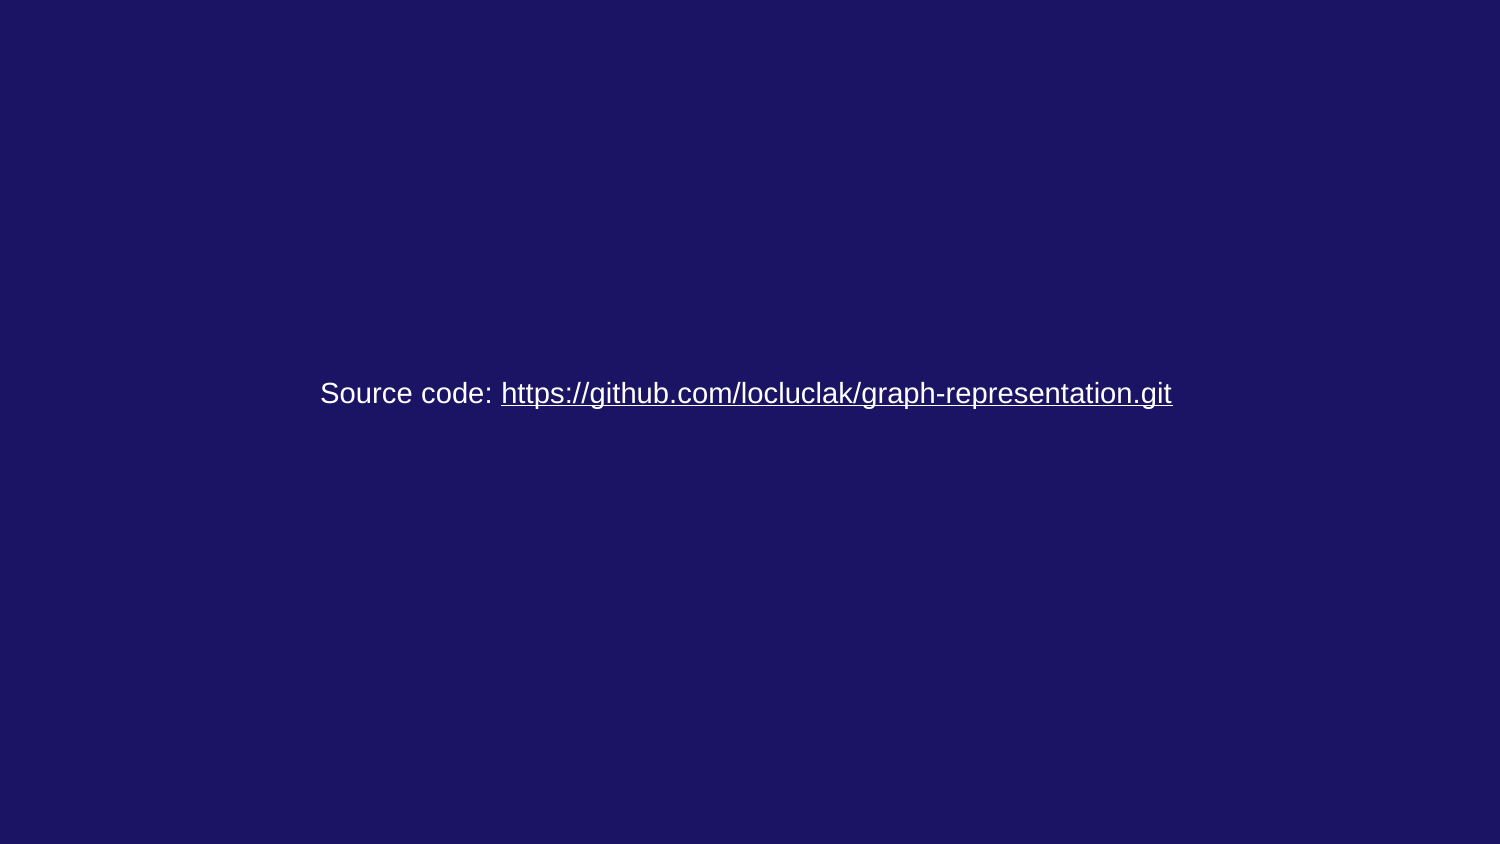

Source code: https://github.com/locluclak/graph-representation.git

MA TRẬN KỀ

DANH SÁCH KỀ